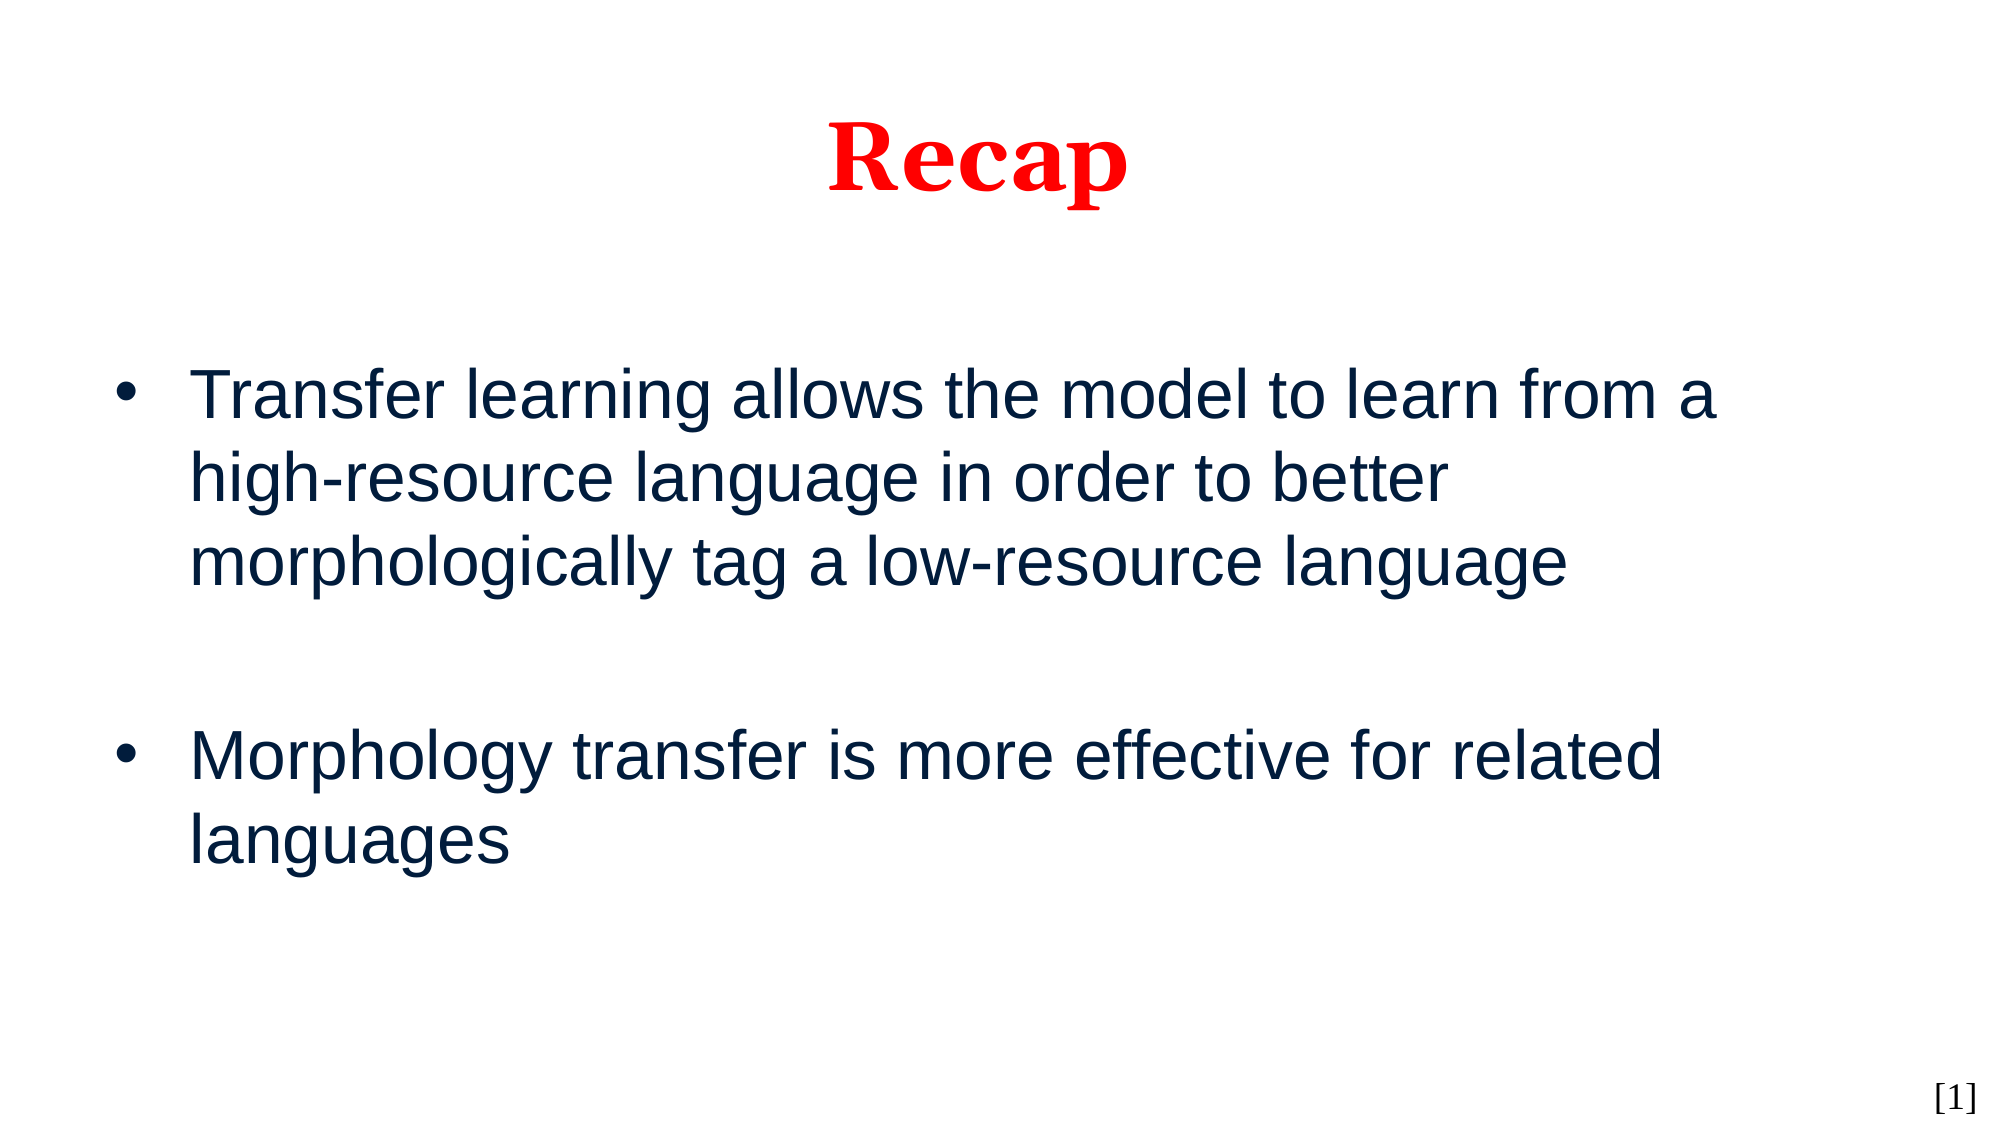

# Recap
Transfer learning allows the model to learn from a high-resource language in order to better morphologically tag a low-resource language

Morphology transfer is more effective for related languages
[1]